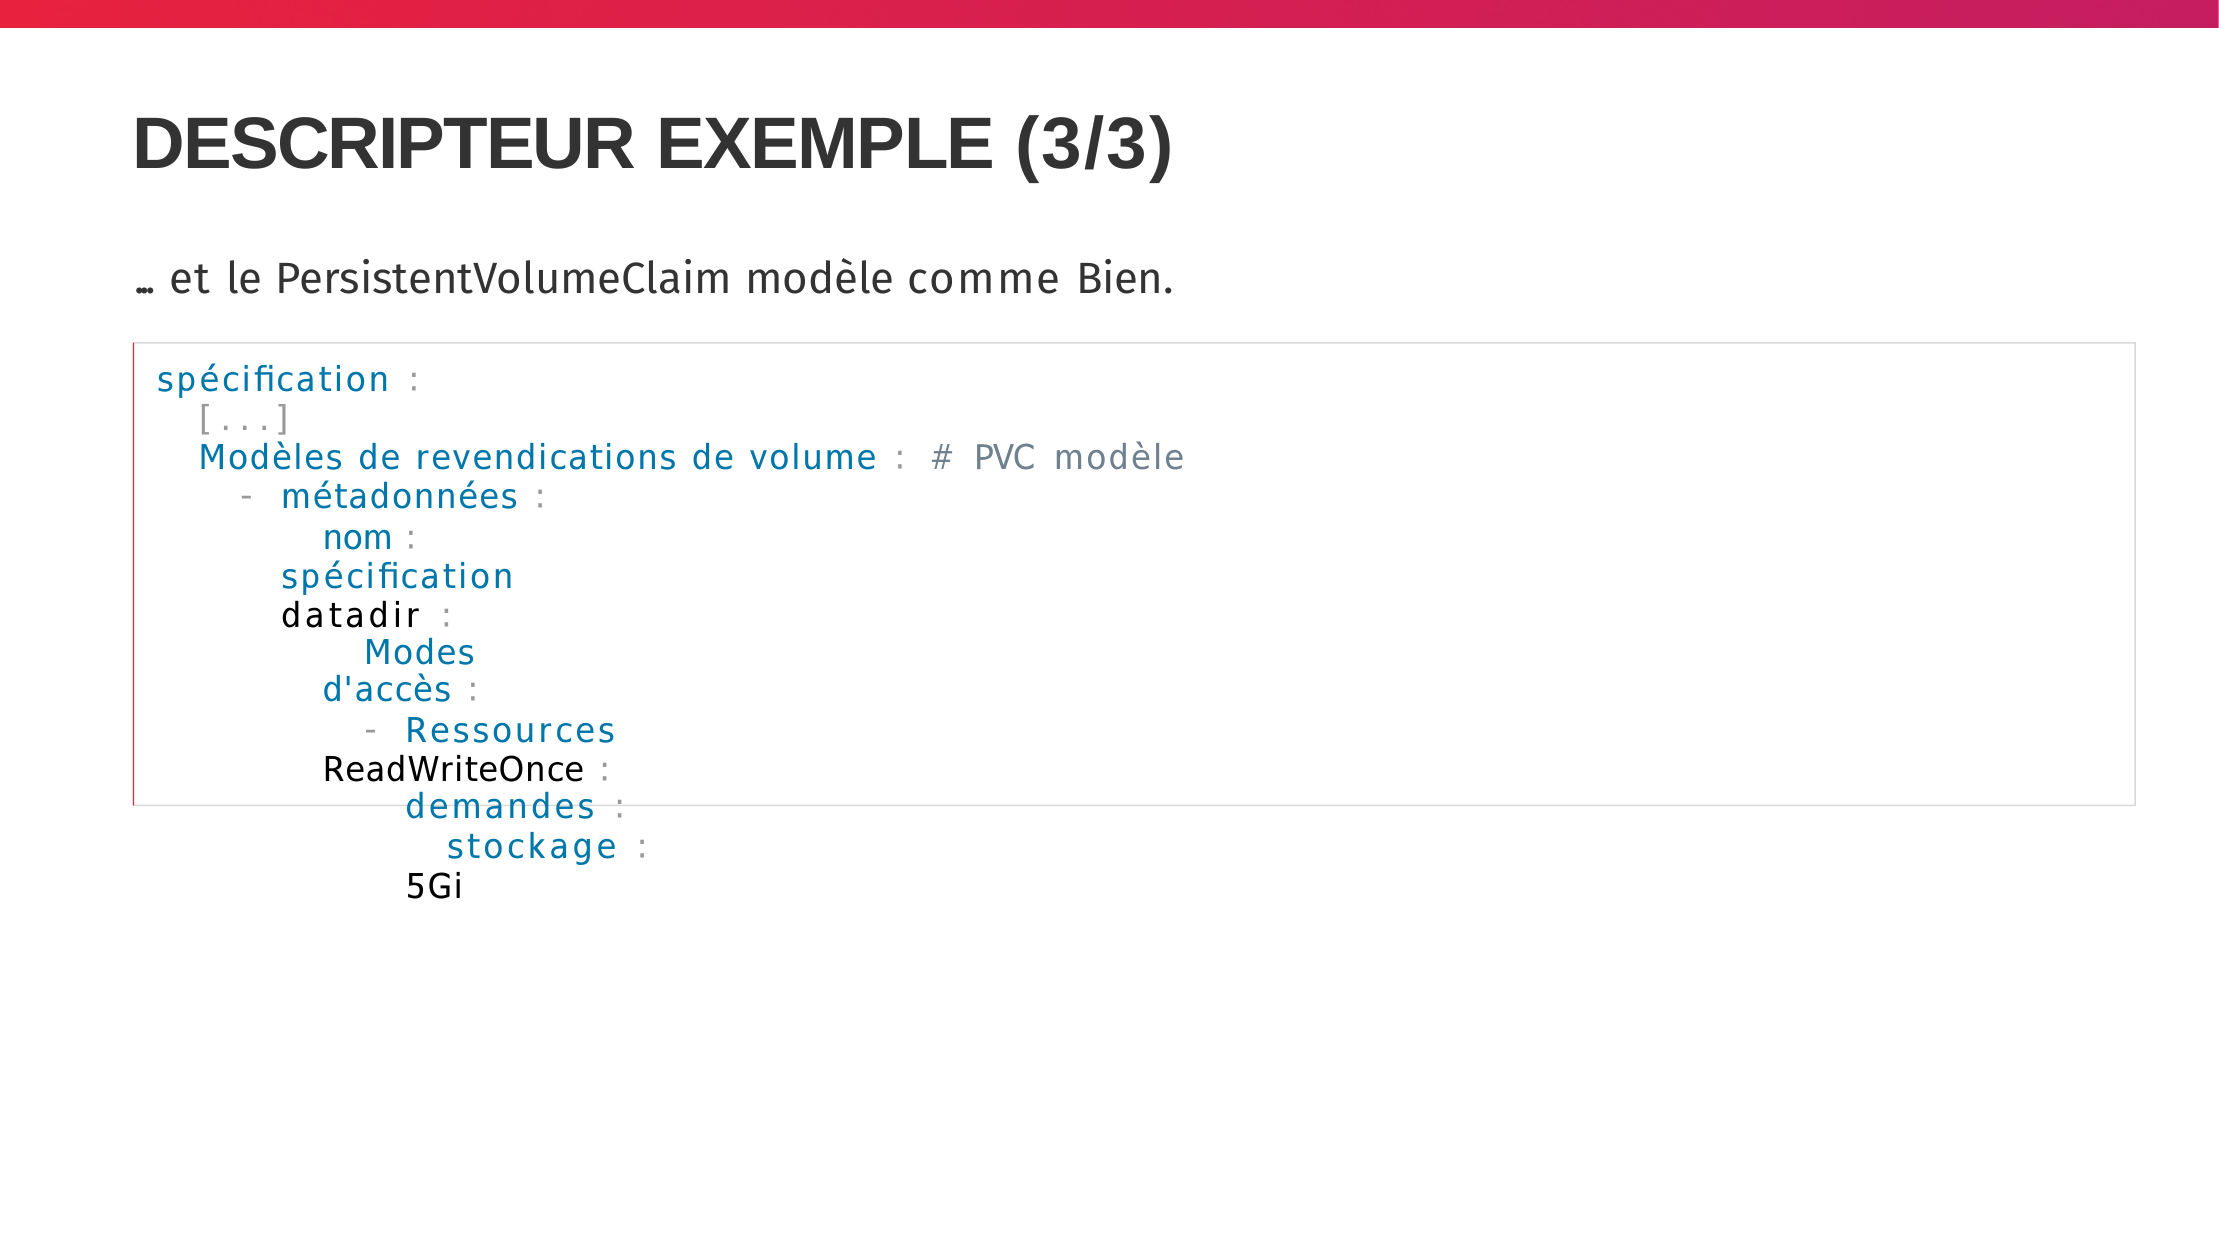

# DESCRIPTEUR EXEMPLE (3/3)
... et le PersistentVolumeClaim modèle comme Bien.

spécification :
[...]
Modèles de revendications de volume : # PVC modèle
- métadonnées :
nom : spécification datadir :
Modes d'accès :
- Ressources ReadWriteOnce :
demandes :
stockage : 5Gi